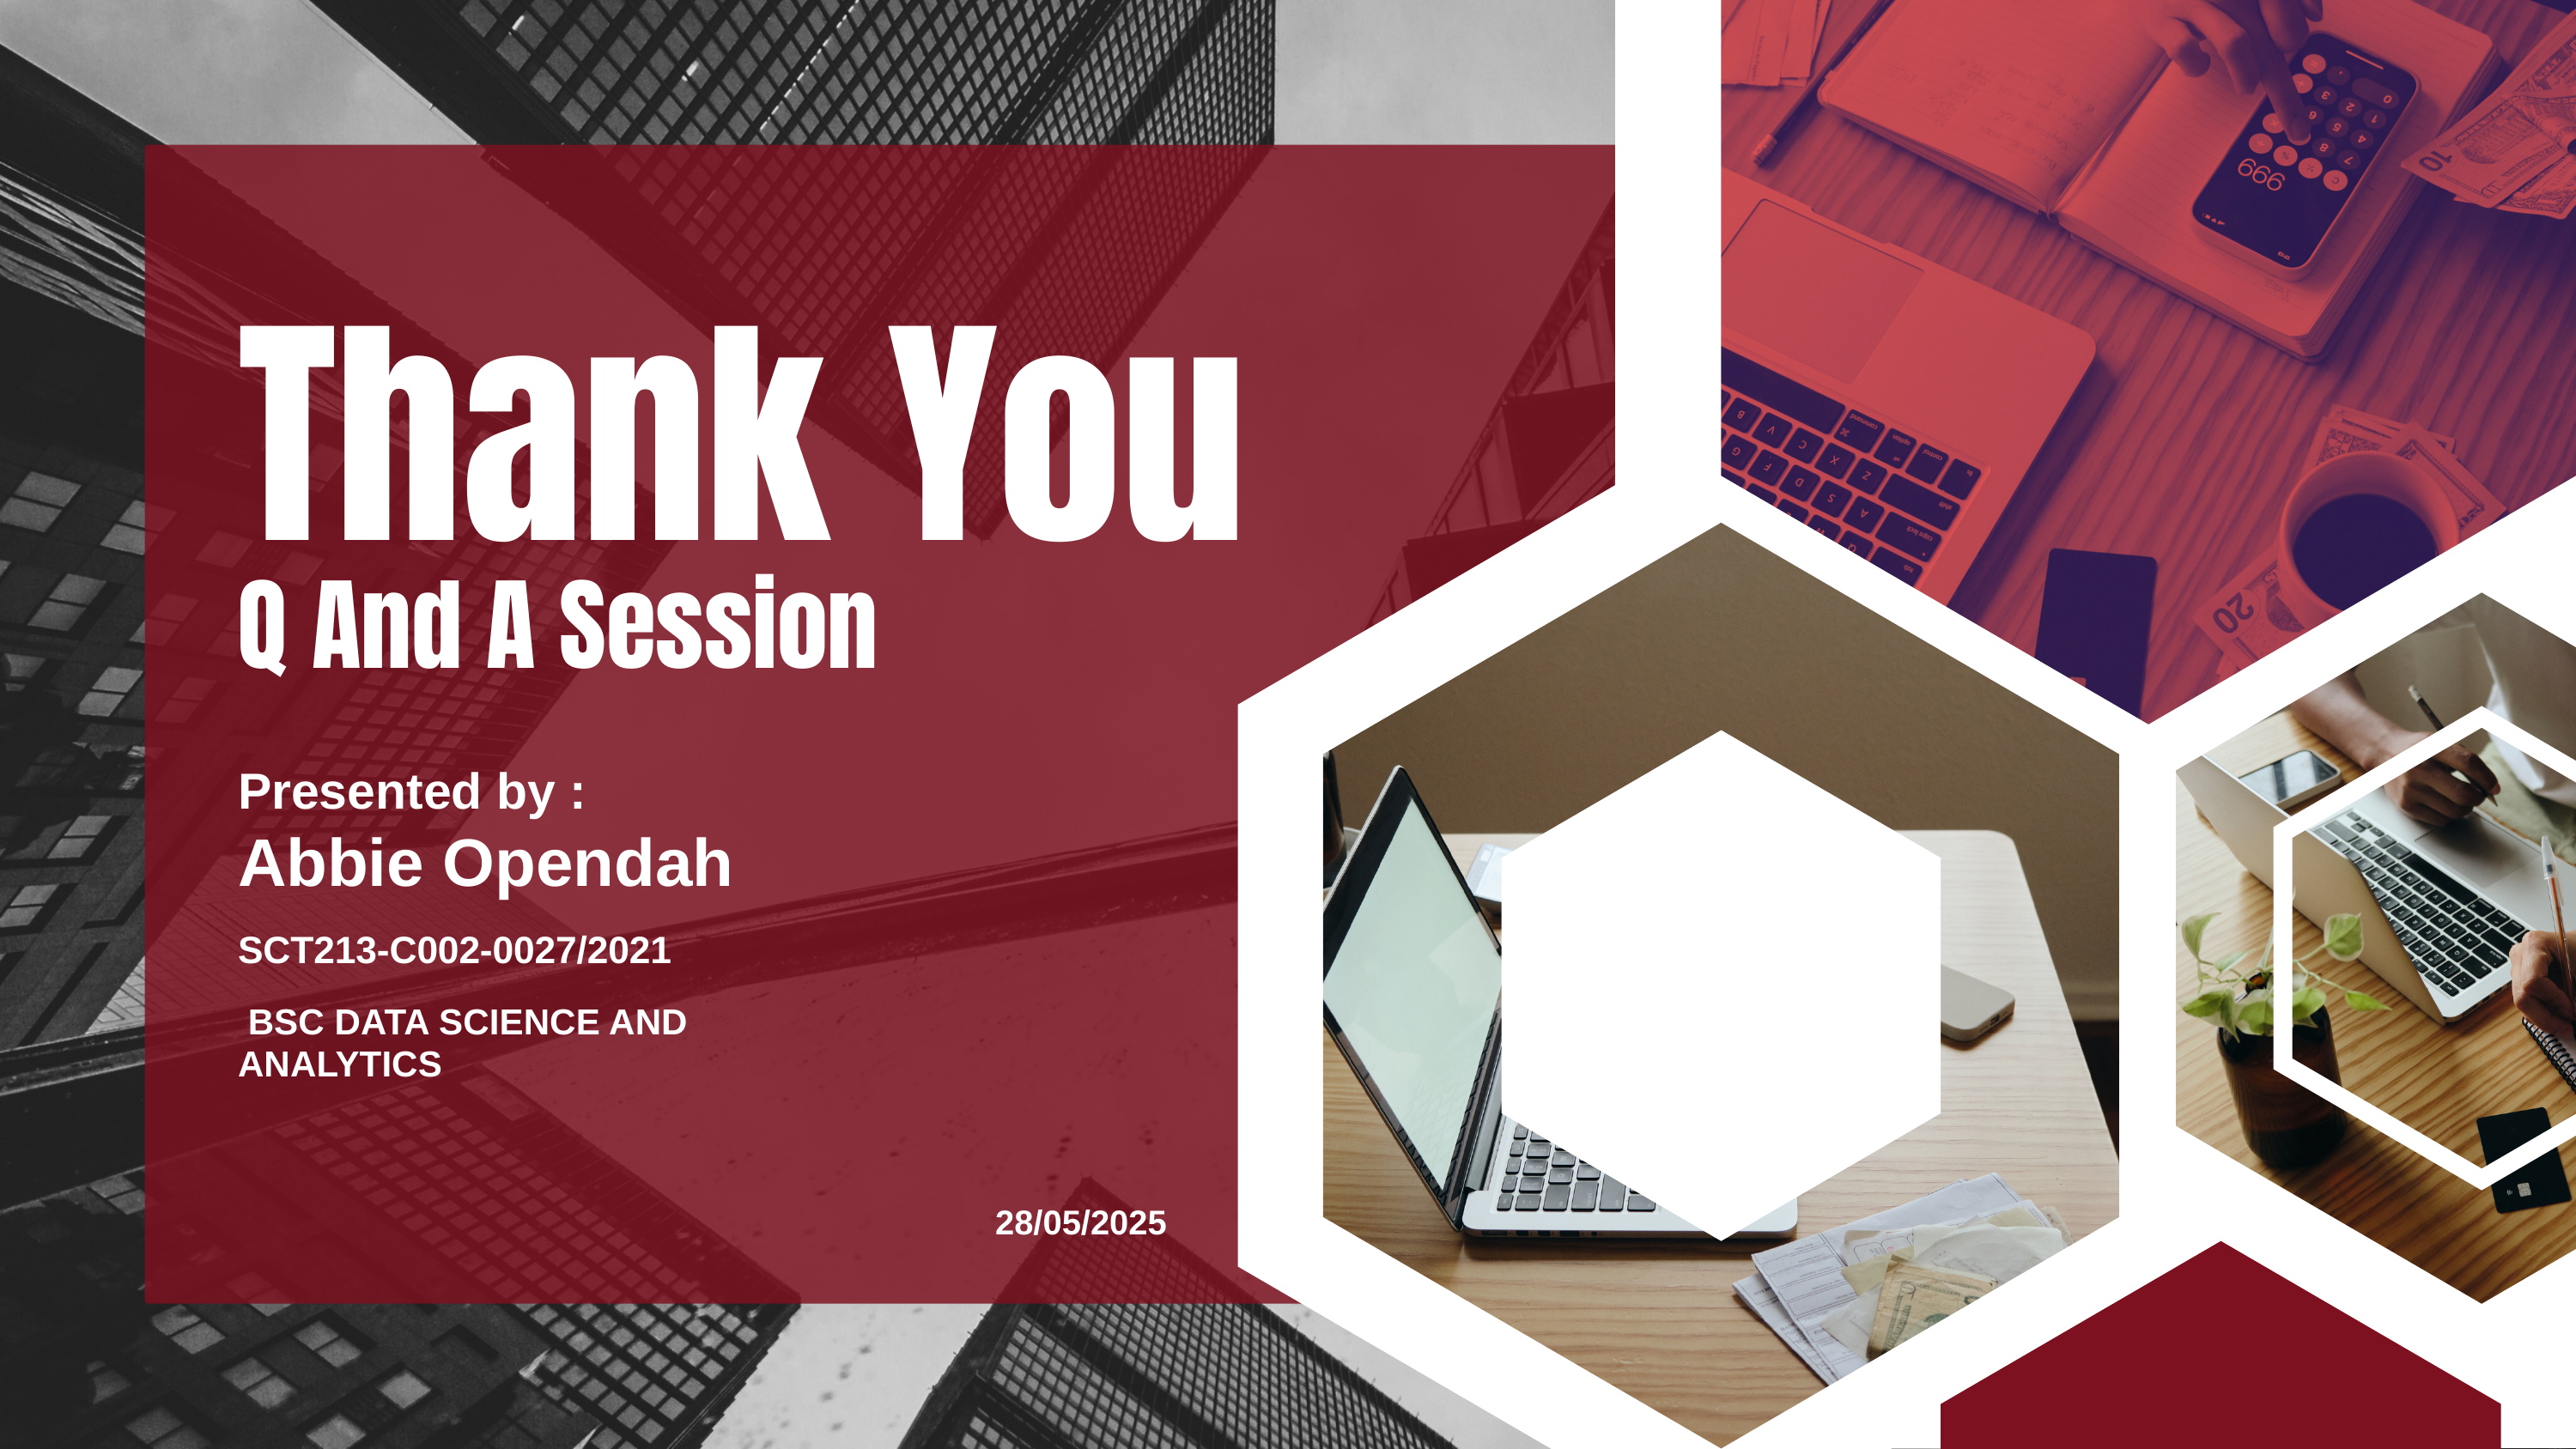

Thank You

Q And A Session

Presented by :
Abbie Opendah
SCT213-C002-0027/2021
 BSC DATA SCIENCE AND ANALYTICS

28/05/2025